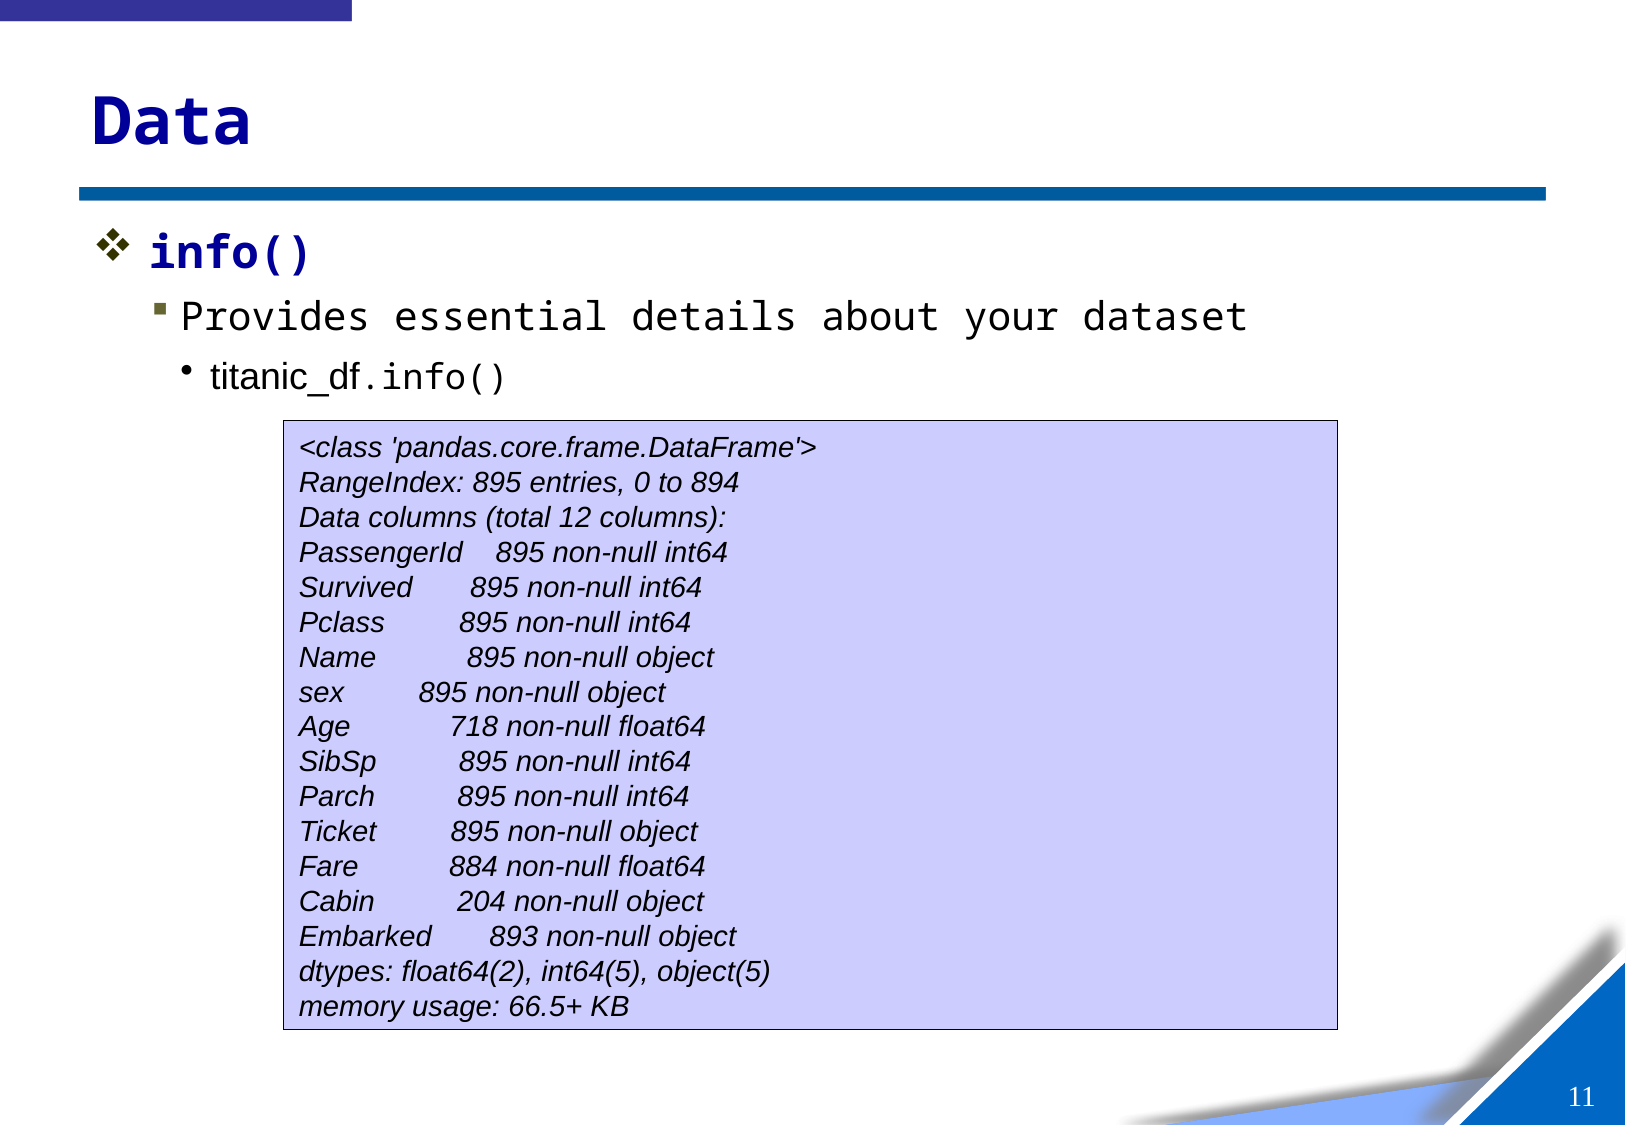

# Data
info()
Provides essential details about your dataset
titanic_df.info()

<class 'pandas.core.frame.DataFrame'>
RangeIndex: 895 entries, 0 to 894
Data columns (total 12 columns):
PassengerId    895 non-null int64
Survived       895 non-null int64
Pclass         895 non-null int64
Name           895 non-null object
sex         895 non-null object
Age            718 non-null float64
SibSp          895 non-null int64
Parch          895 non-null int64
Ticket         895 non-null object
Fare           884 non-null float64
Cabin          204 non-null object
Embarked       893 non-null object
dtypes: float64(2), int64(5), object(5)
memory usage: 66.5+ KB
11